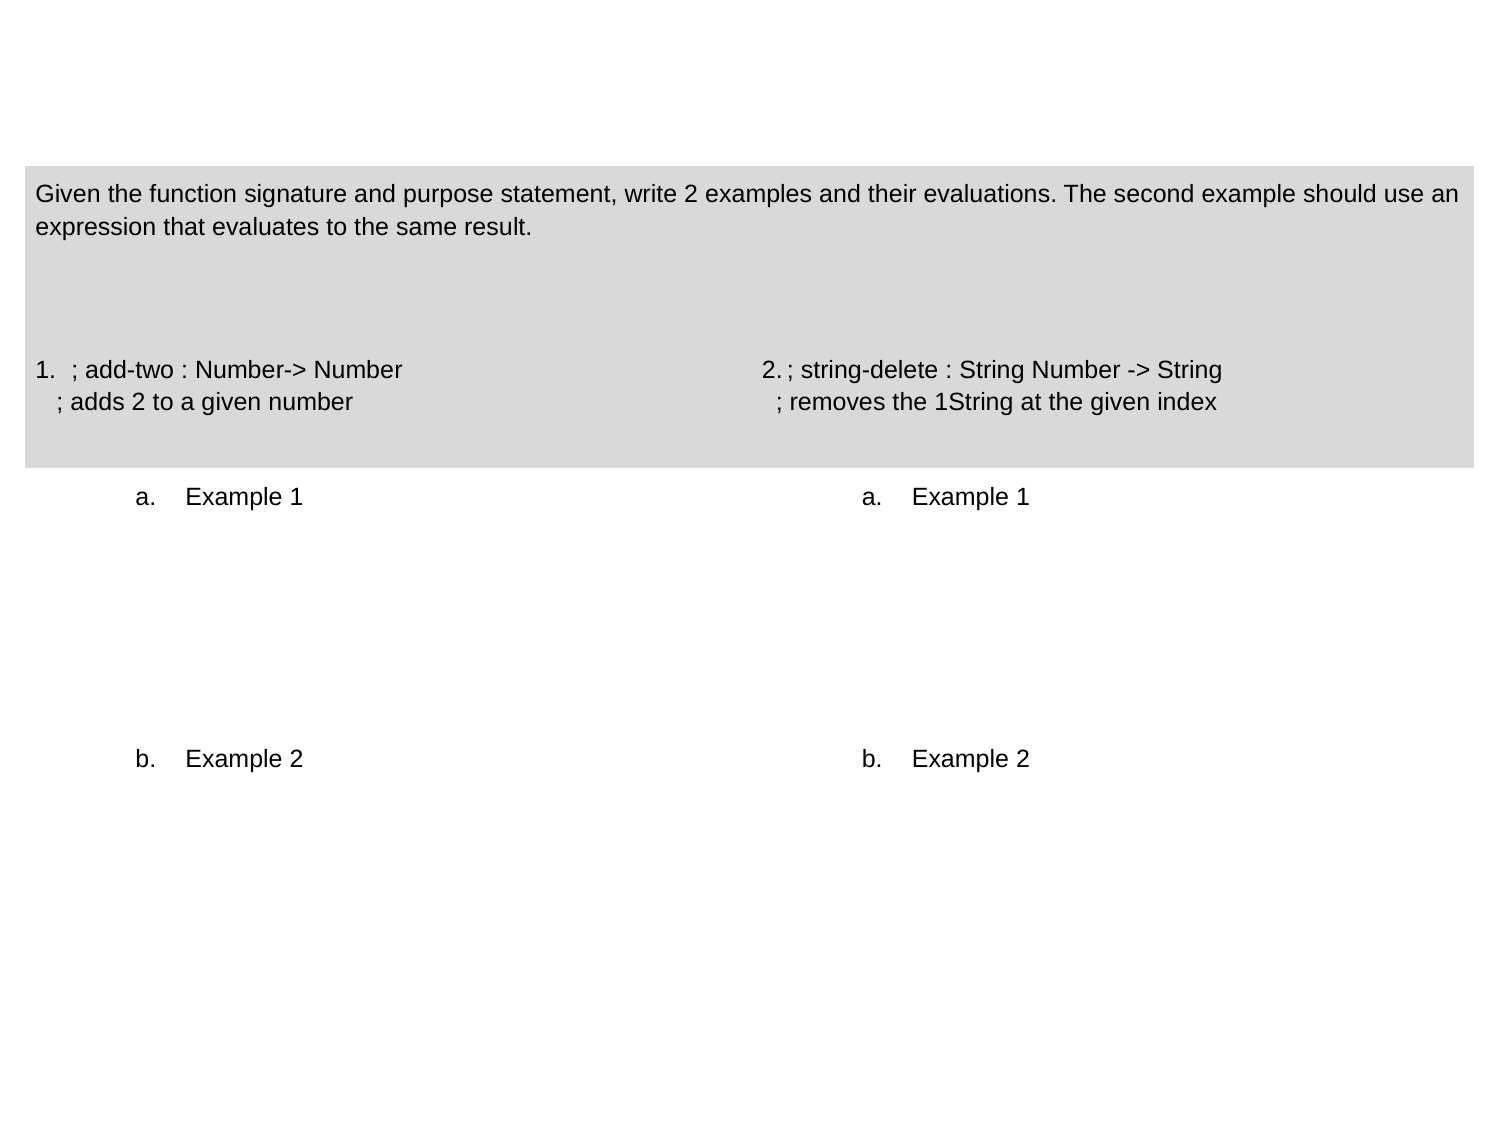

| Given the function signature and purpose statement, write 2 examples and their evaluations. The second example should use an expression that evaluates to the same result. |  |
| --- | --- |
| ; add-two : Number-> Number ; adds 2 to a given number | ; string-delete : String Number -> String ; removes the 1String at the given index |
| Example 1 | Example 1 |
| Example 2 | Example 2 |